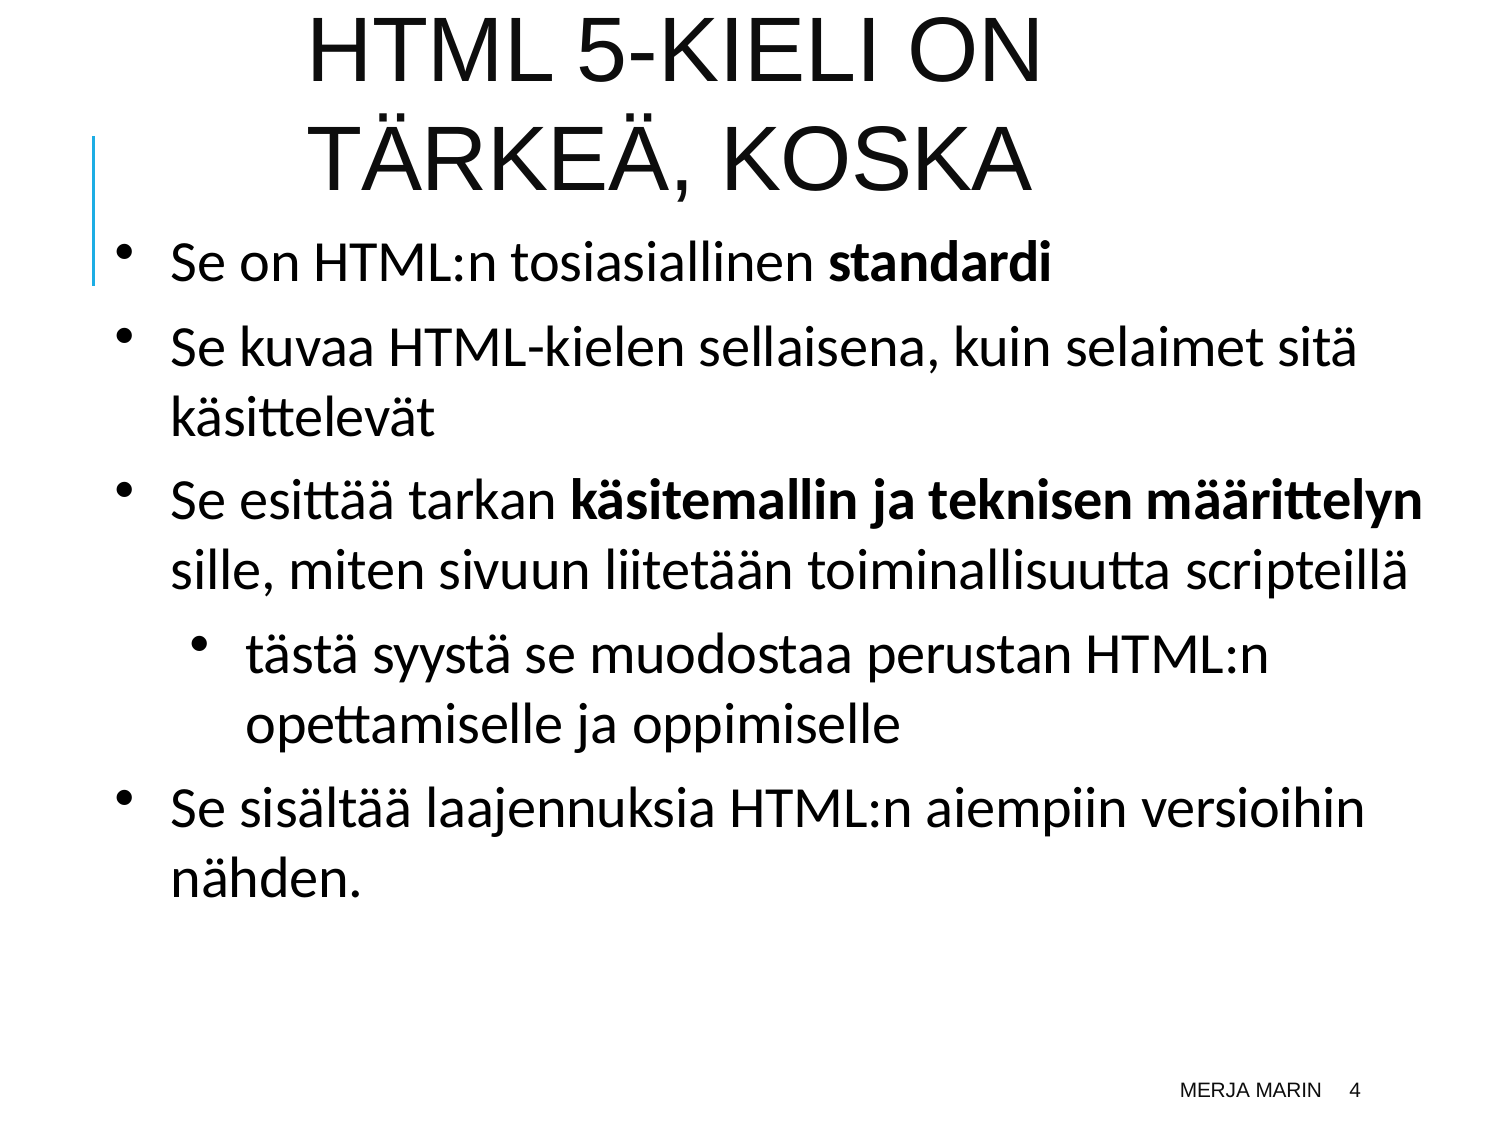

# HTML 5-kieli on tärkeä, koska
Se on HTML:n tosiasiallinen standardi
Se kuvaa HTML-kielen sellaisena, kuin selaimet sitä  käsittelevät
Se esittää tarkan käsitemallin ja teknisen määrittelyn  sille, miten sivuun liitetään toiminallisuutta scripteillä
tästä syystä se muodostaa perustan HTML:n  opettamiselle ja oppimiselle
Se sisältää laajennuksia HTML:n aiempiin versioihin  nähden.
Merja Marin
4